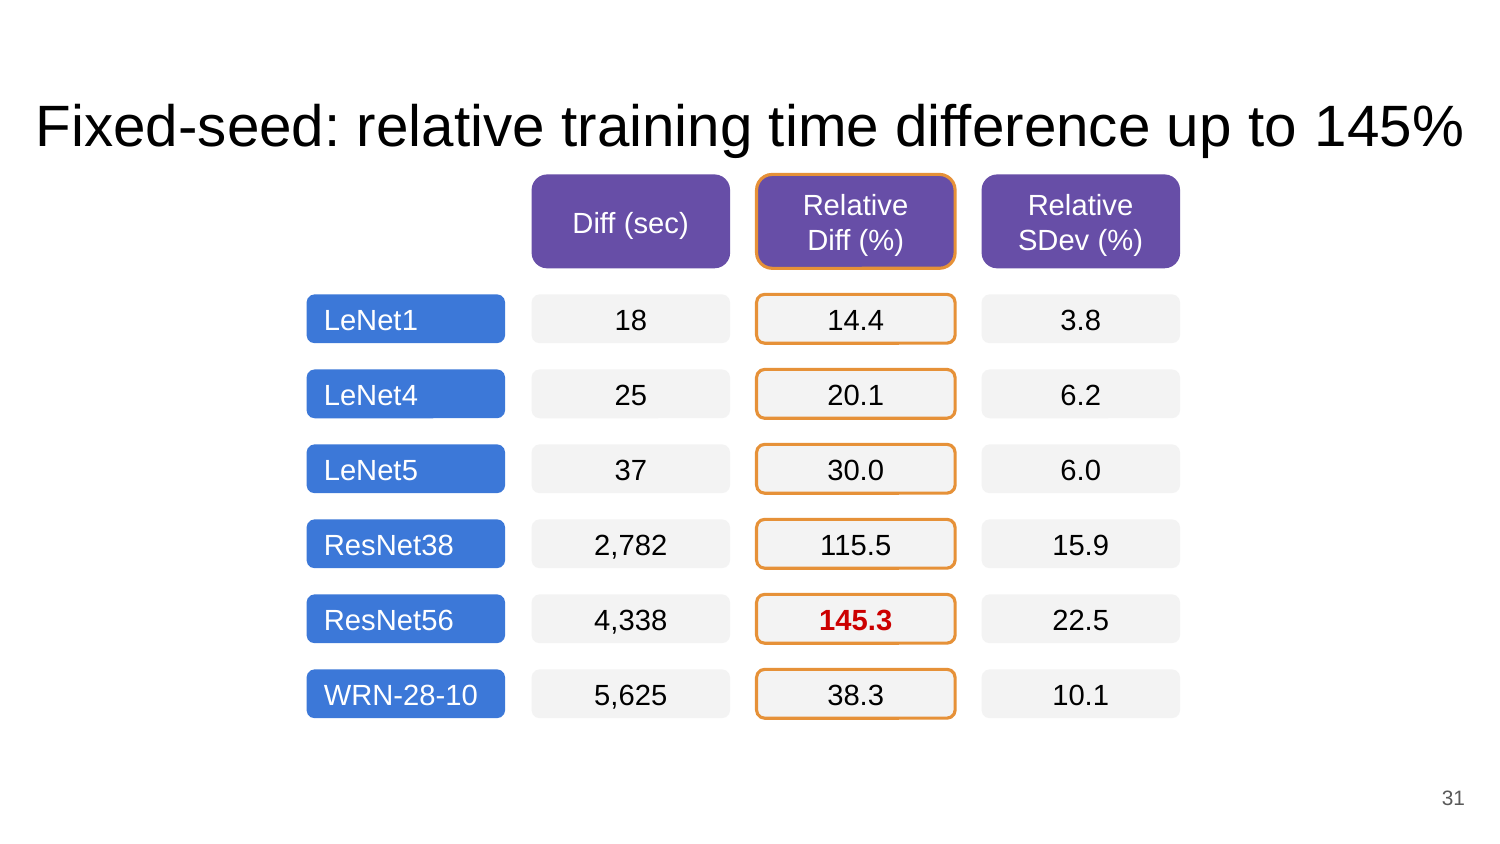

# Fixed-seed: relative training time difference up to 145%
Diff (sec)
Relative
Diff (%)
Relative SDev (%)
LeNet1
18
14.4
3.8
LeNet4
25
20.1
6.2
LeNet5
37
30.0
6.0
ResNet38
2,782
115.5
15.9
ResNet56
4,338
145.3
22.5
WRN-28-10
5,625
38.3
10.1
31